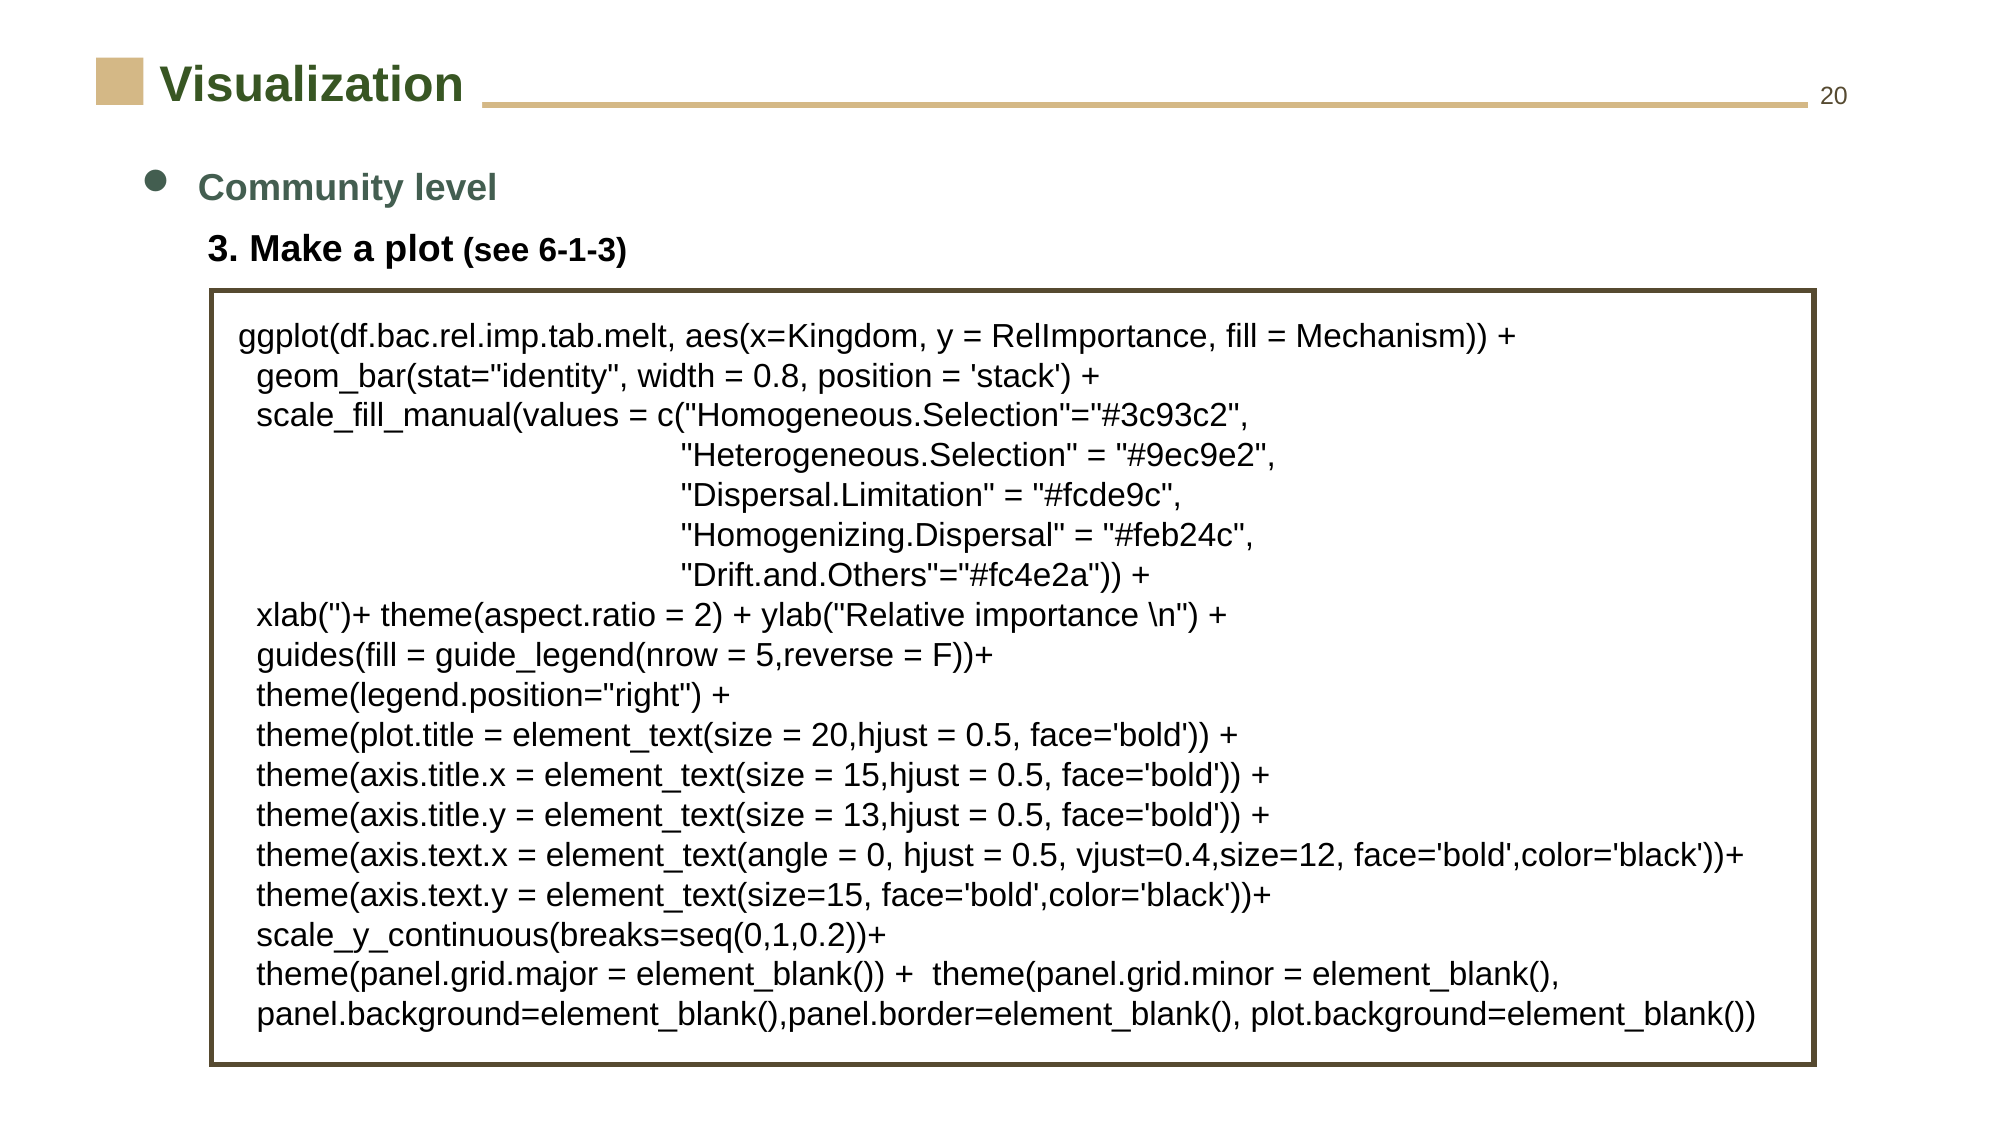

Visualization

20
Community level
3. Make a plot (see 6-1-3)

ggplot(df.bac.rel.imp.tab.melt, aes(x=Kingdom, y = RelImportance, fill = Mechanism)) +
  geom_bar(stat="identity", width = 0.8, position = 'stack') +
  scale_fill_manual(values = c("Homogeneous.Selection"="#3c93c2",
                                                "Heterogeneous.Selection" = "#9ec9e2",
                                                "Dispersal.Limitation" = "#fcde9c",
                                                "Homogenizing.Dispersal" = "#feb24c",
                                                "Drift.and.Others"="#fc4e2a")) +
  xlab('')+ theme(aspect.ratio = 2) + ylab("Relative importance \n") +
  guides(fill = guide_legend(nrow = 5,reverse = F))+
  theme(legend.position="right") +
  theme(plot.title = element_text(size = 20,hjust = 0.5, face='bold')) +
  theme(axis.title.x = element_text(size = 15,hjust = 0.5, face='bold')) +
  theme(axis.title.y = element_text(size = 13,hjust = 0.5, face='bold')) +
  theme(axis.text.x = element_text(angle = 0, hjust = 0.5, vjust=0.4,size=12, face='bold',color='black'))+
  theme(axis.text.y = element_text(size=15, face='bold',color='black'))+
  scale_y_continuous(breaks=seq(0,1,0.2))+
  theme(panel.grid.major = element_blank()) +  theme(panel.grid.minor = element_blank(),
  panel.background=element_blank(),panel.border=element_blank(), plot.background=element_blank())